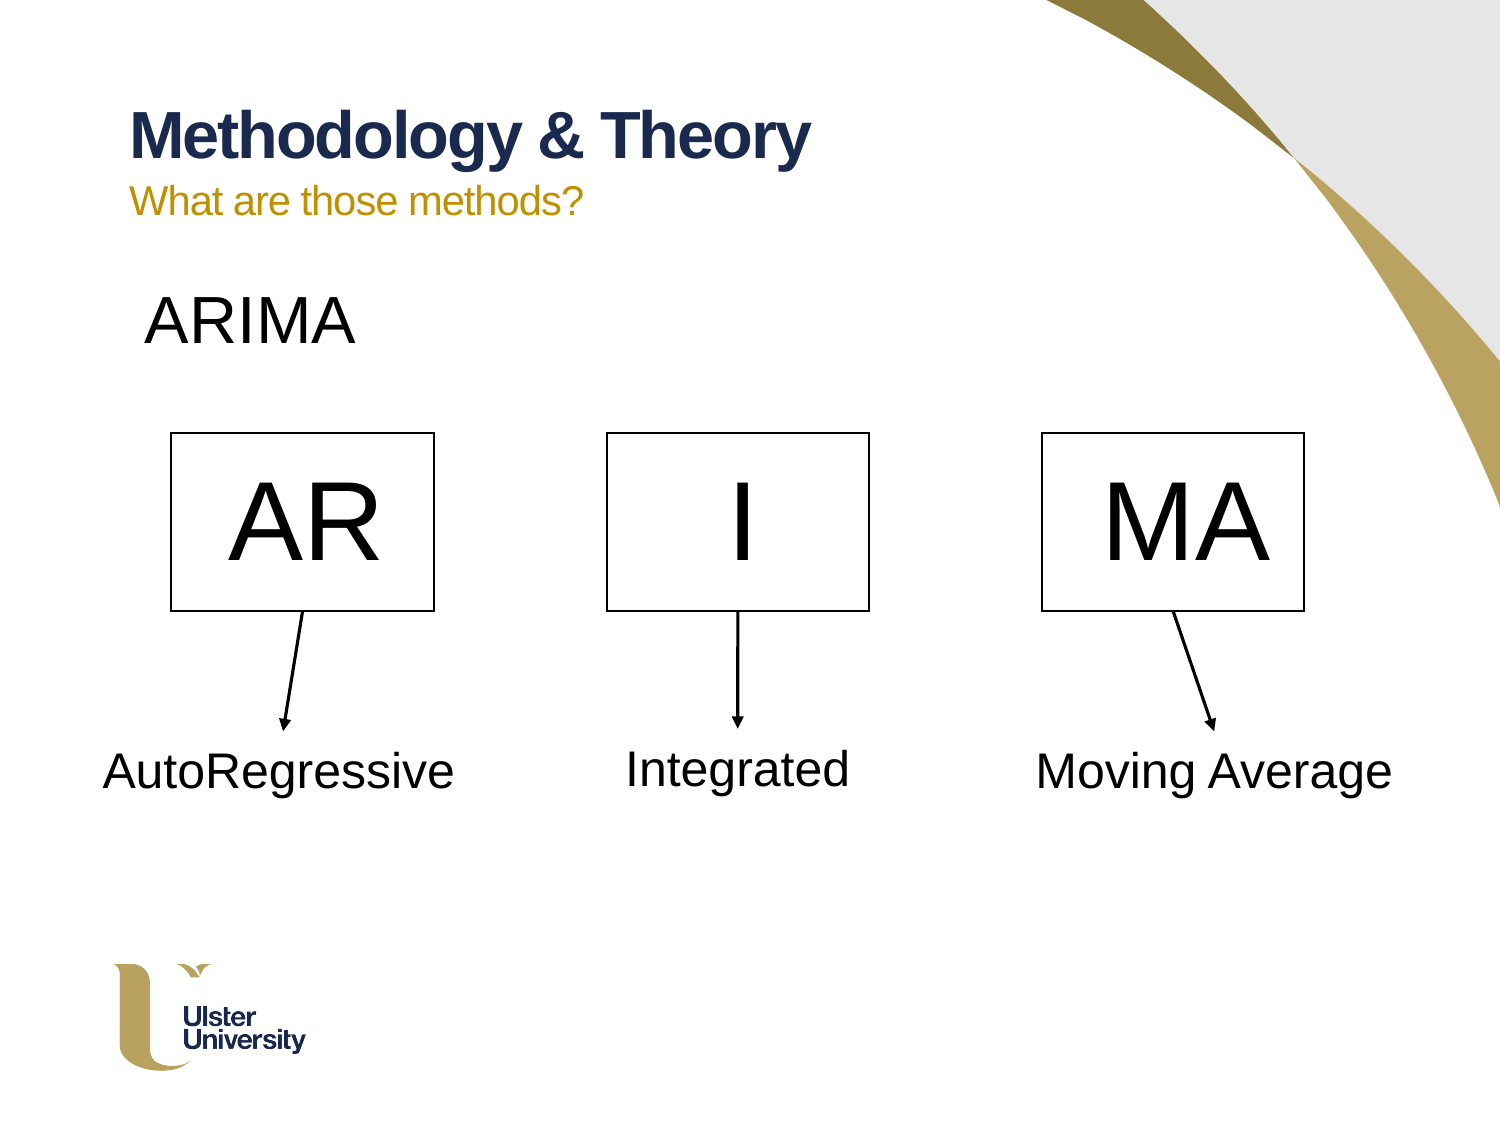

Methodology & Theory

What are those methods?
ARIMA

AR           I           MA
Integrated
AutoRegressive
Moving Average